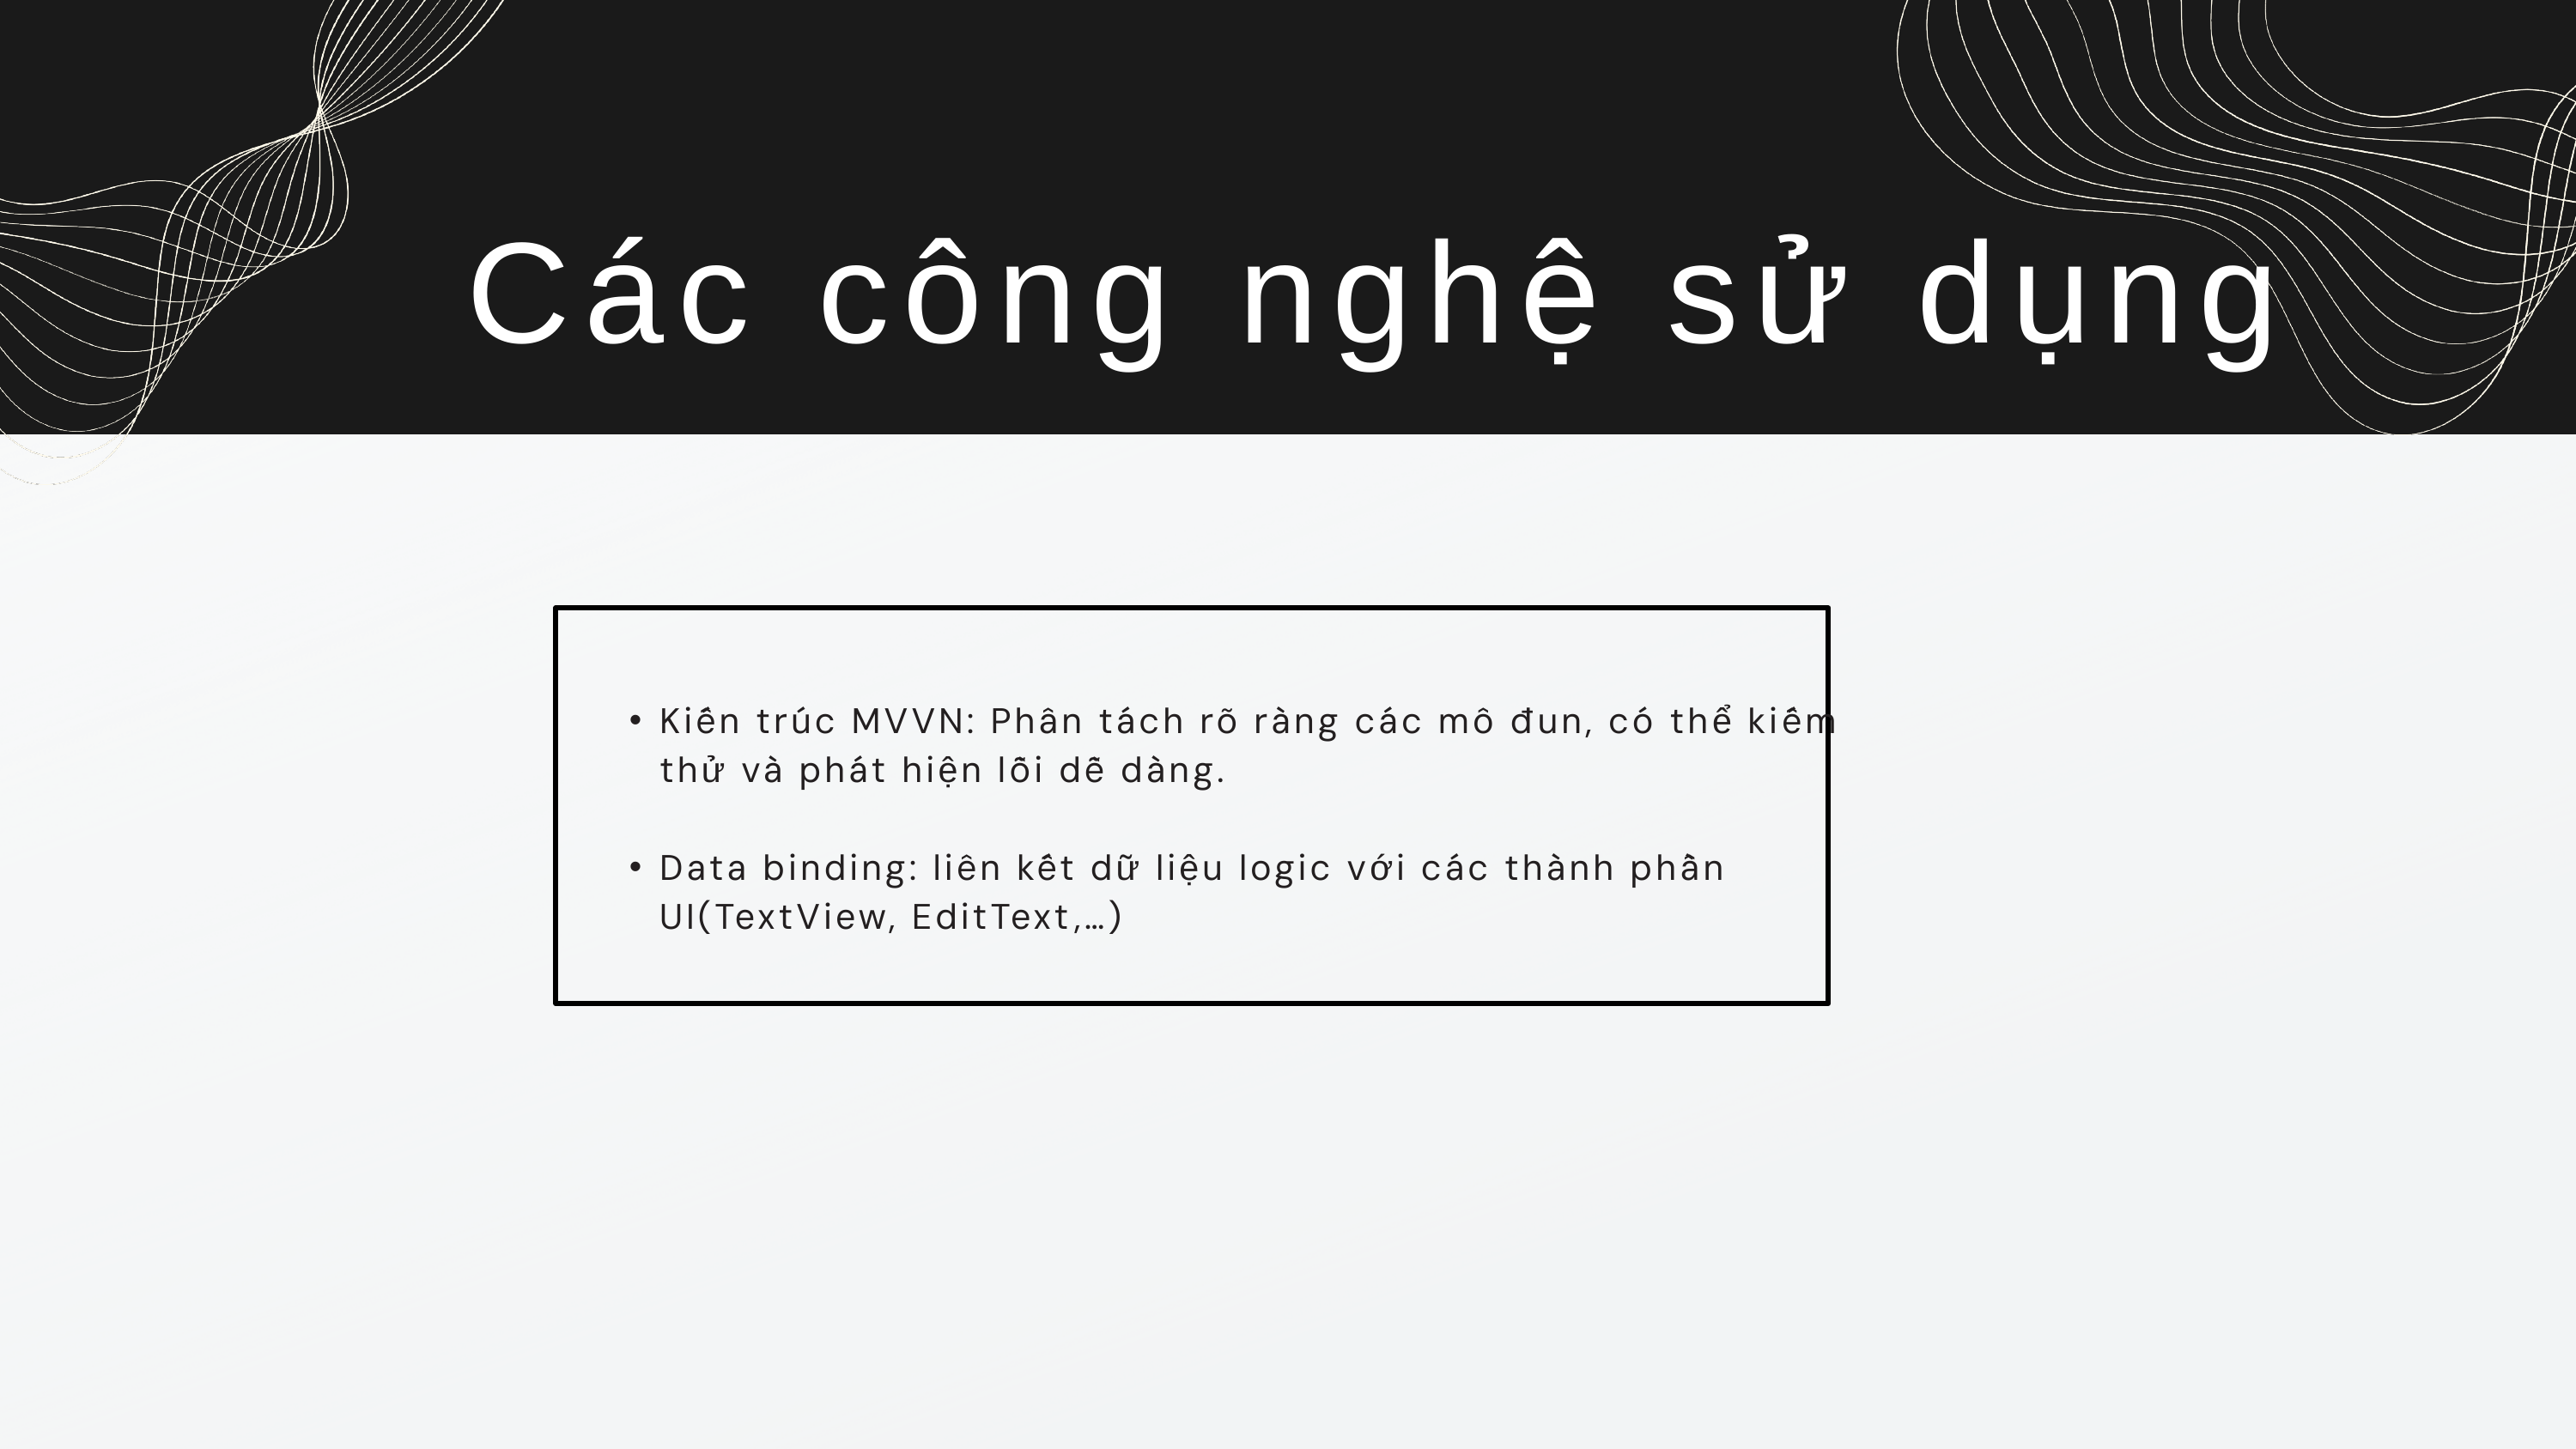

Các công nghệ sử dụng

Kiến trúc MVVN: Phân tách rõ ràng các mô đun, có thể kiếm thử và phát hiện lỗi dễ dàng.

Data binding: liên kết dữ liệu logic với các thành phần UI(TextView, EditText,…)